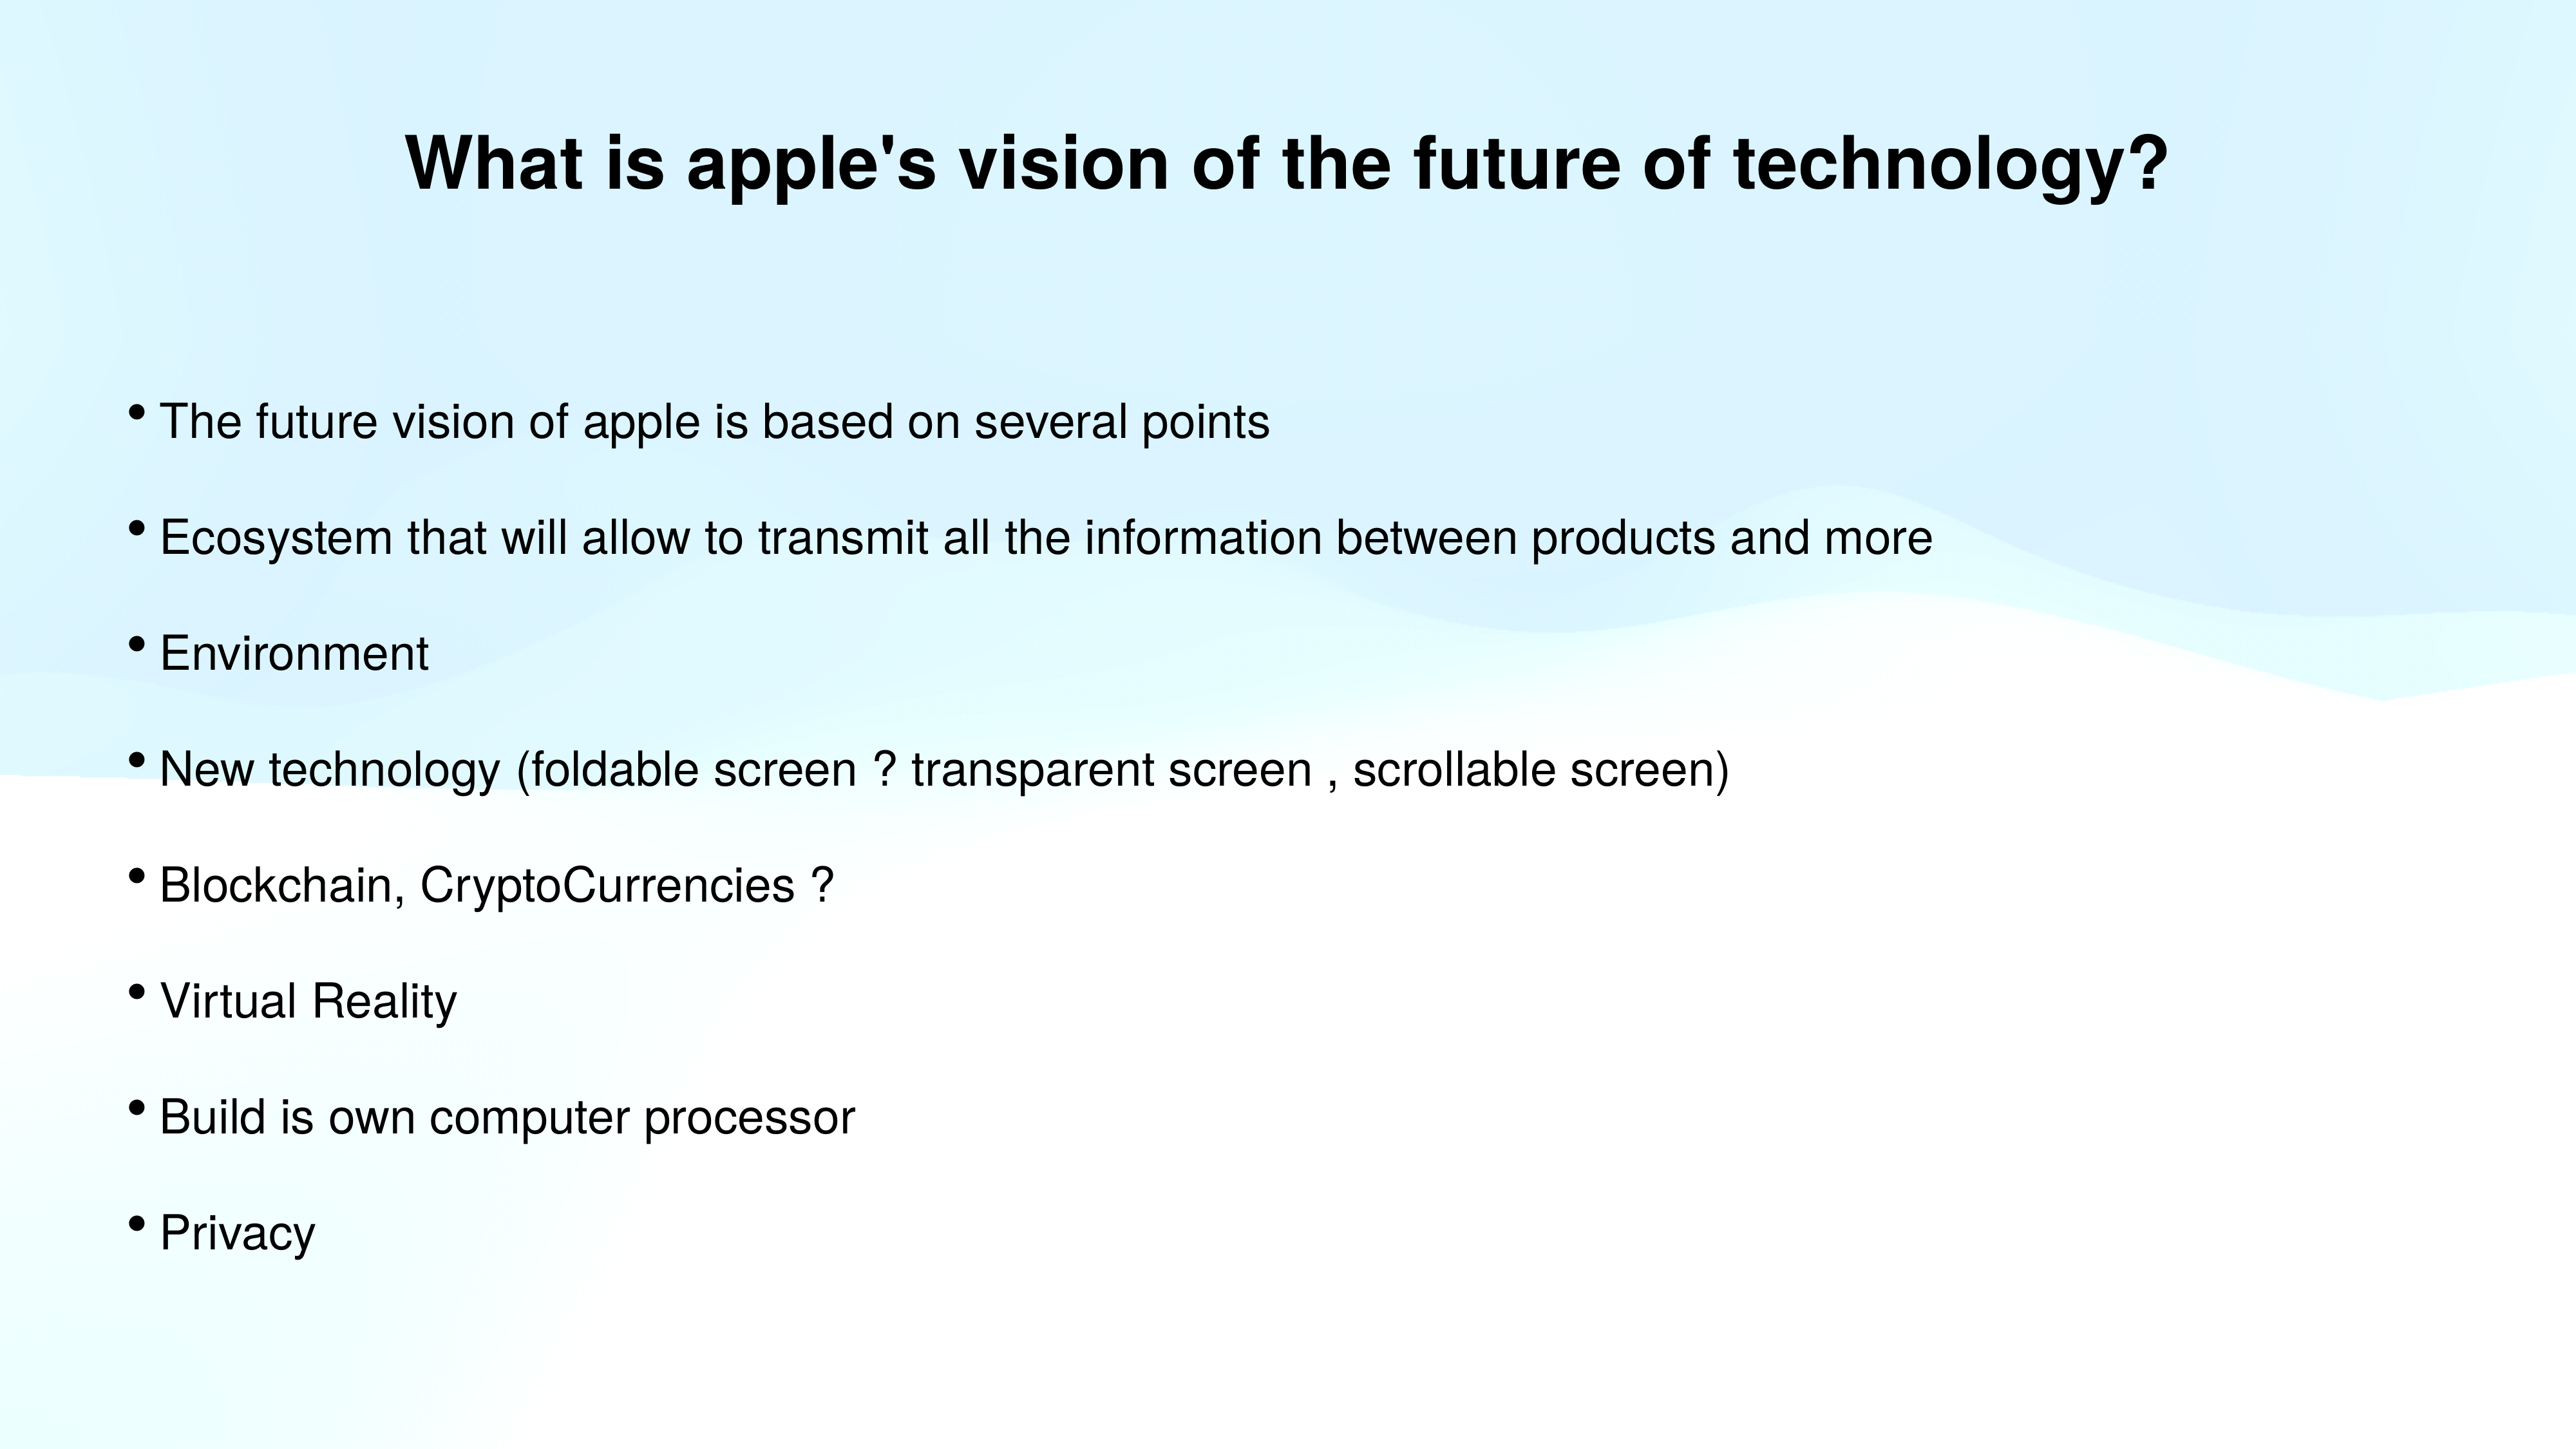

What is apple's vision of the future of technology?
The future vision of apple is based on several points
Ecosystem that will allow to transmit all the information between products and more
Environment
New technology (foldable screen ? transparent screen , scrollable screen)
Blockchain, CryptoCurrencies ?
Virtual Reality
Build is own computer processor
Privacy
13